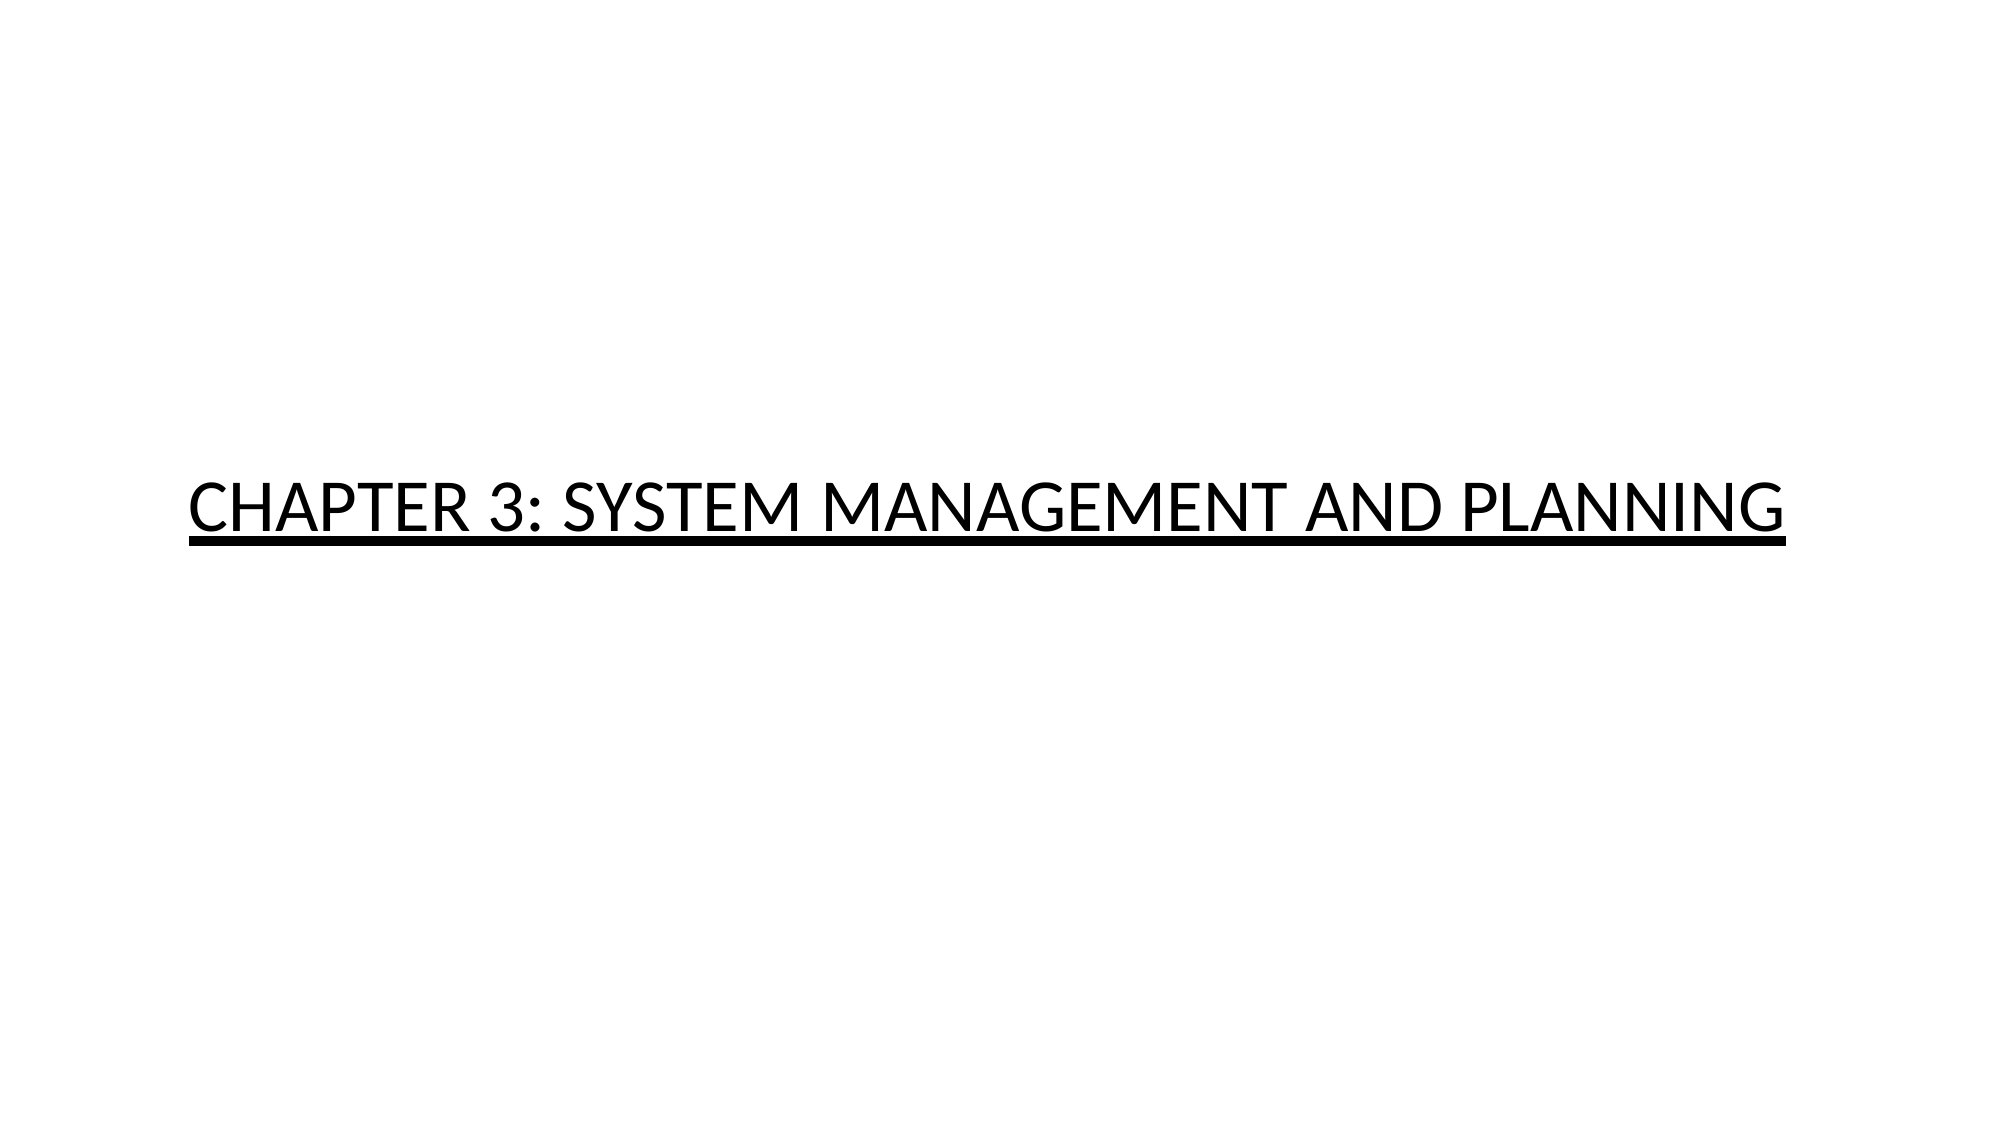

# CHAPTER 3: SYSTEM MANAGEMENT AND PLANNING